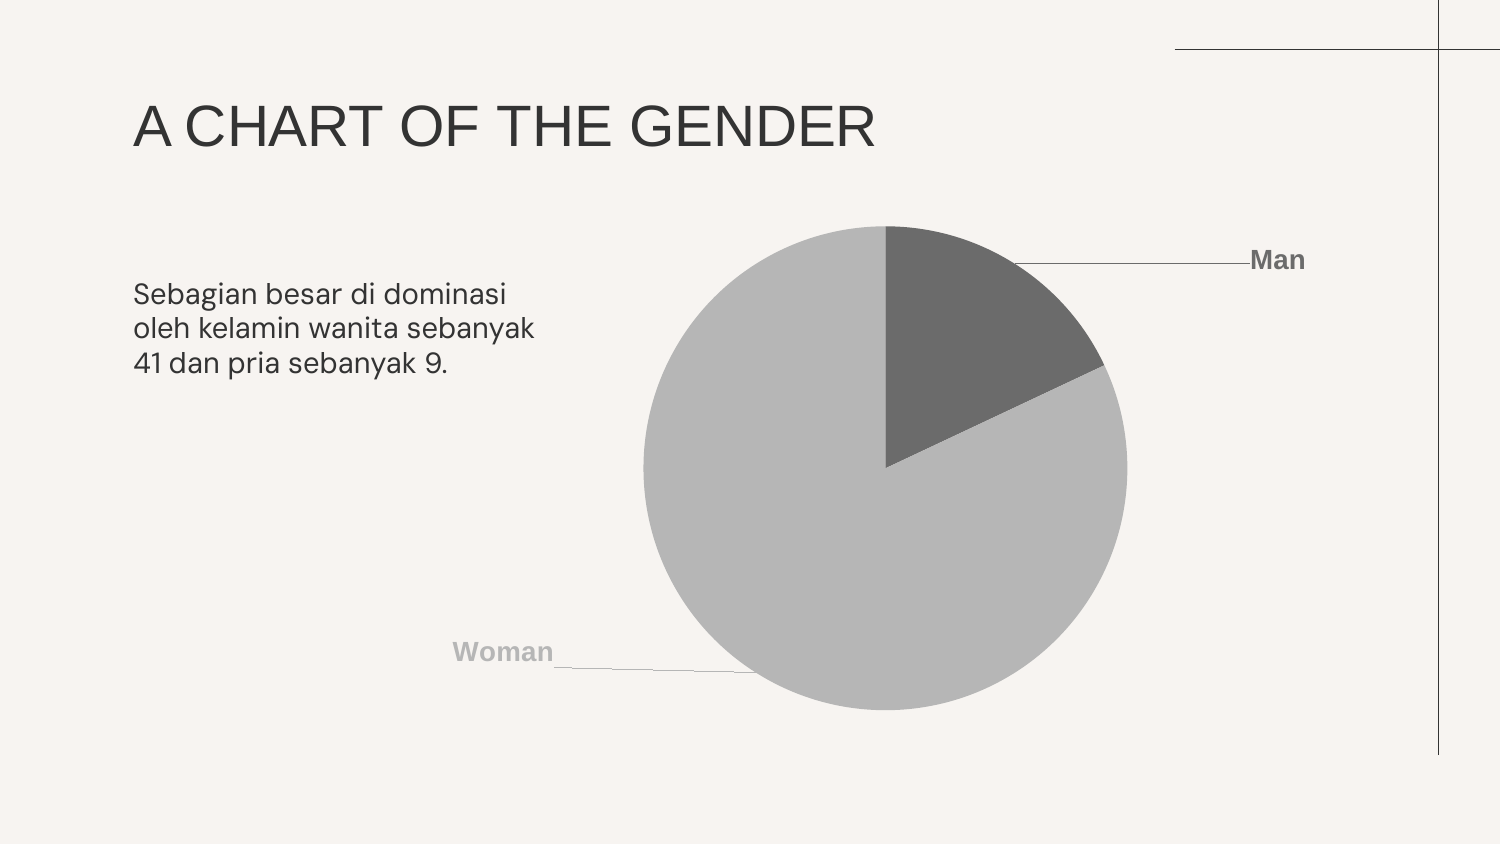

# A CHART OF THE GENDER

### Chart

| Category | Gender |
|---|---|
| Man | 9.0 |
| Woman | 41.0 |
Sebagian besar di dominasi oleh kelamin wanita sebanyak 41 dan pria sebanyak 9.